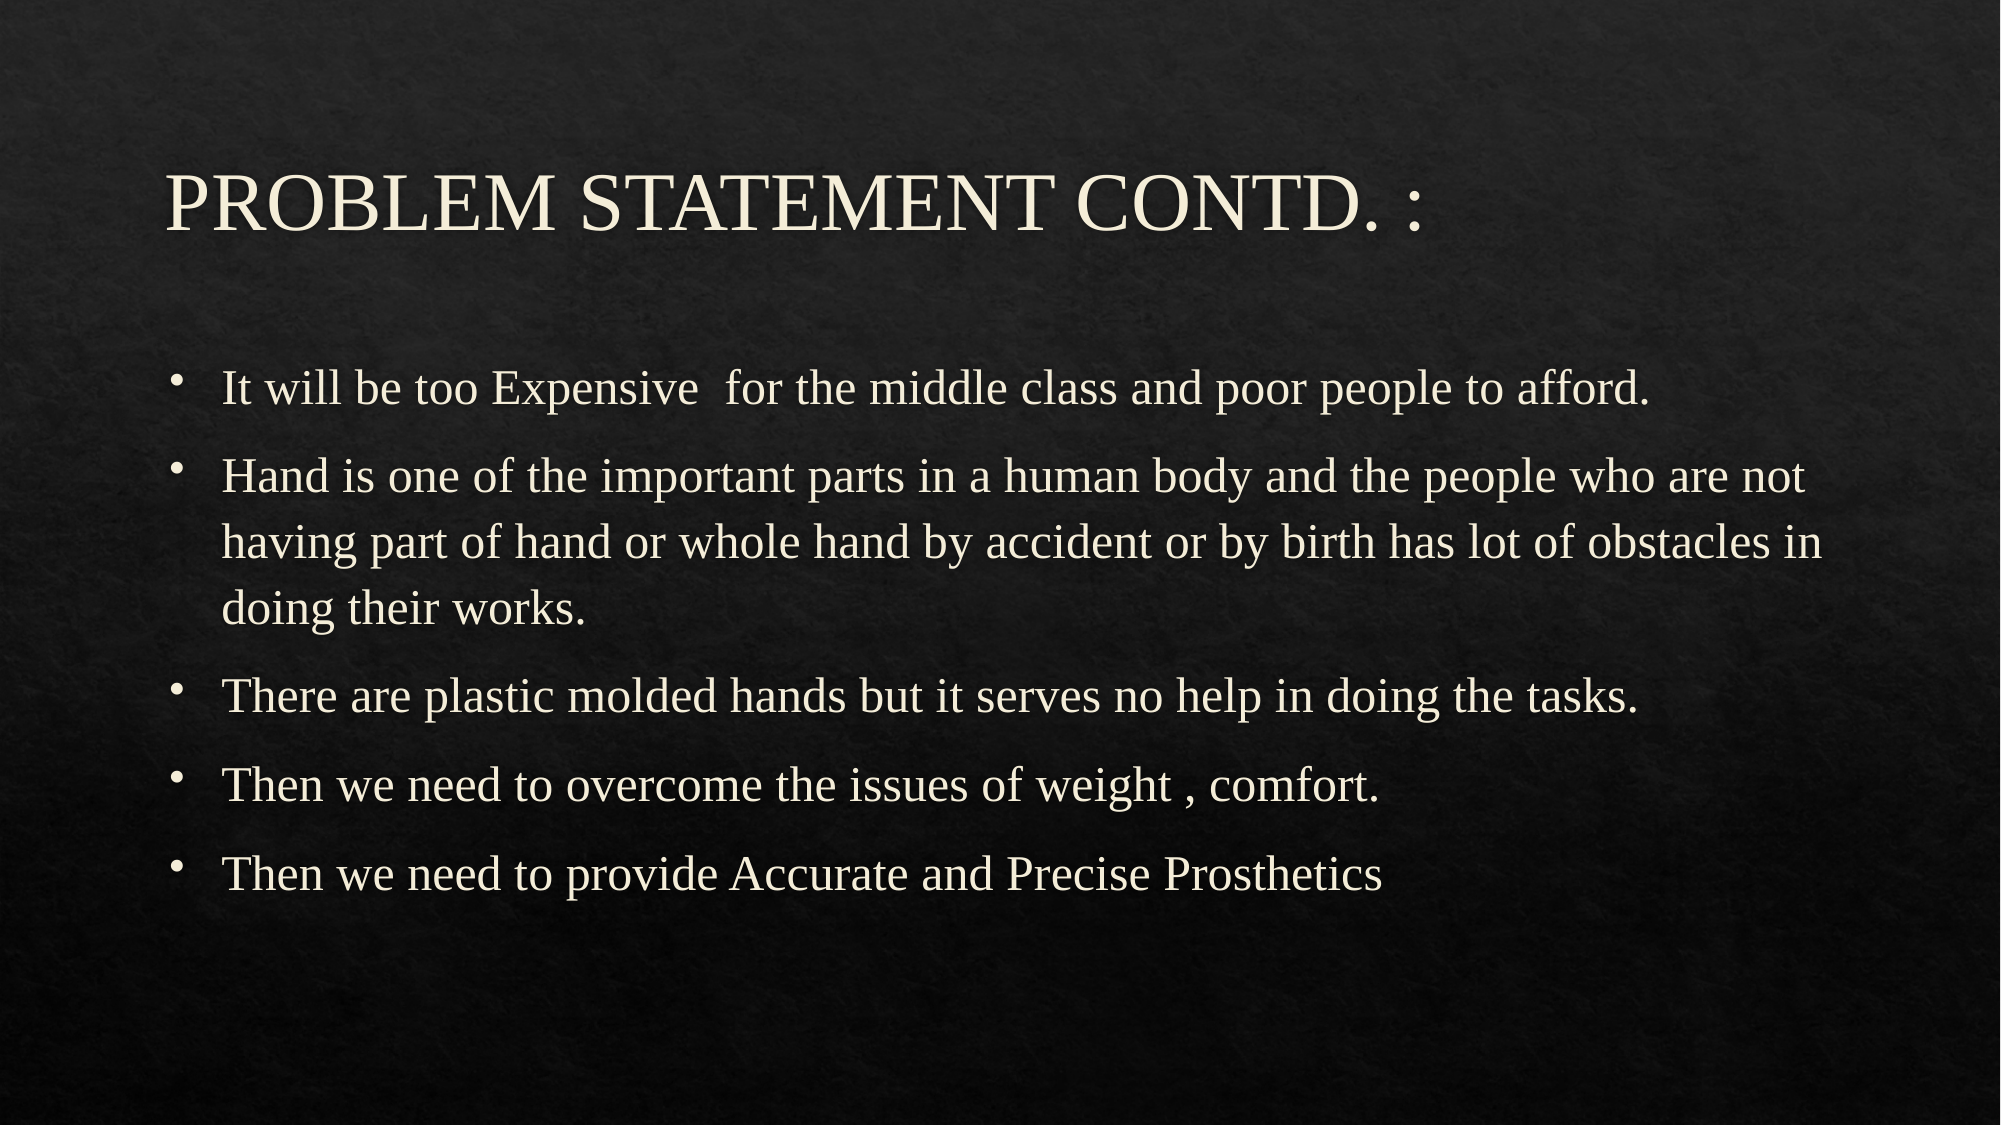

# PROBLEM STATEMENT CONTD. :
It will be too Expensive  for the middle class and poor people to afford.
Hand is one of the important parts in a human body and the people who are not having part of hand or whole hand by accident or by birth has lot of obstacles in doing their works.
There are plastic molded hands but it serves no help in doing the tasks.
Then we need to overcome the issues of weight , comfort.
Then we need to provide Accurate and Precise Prosthetics